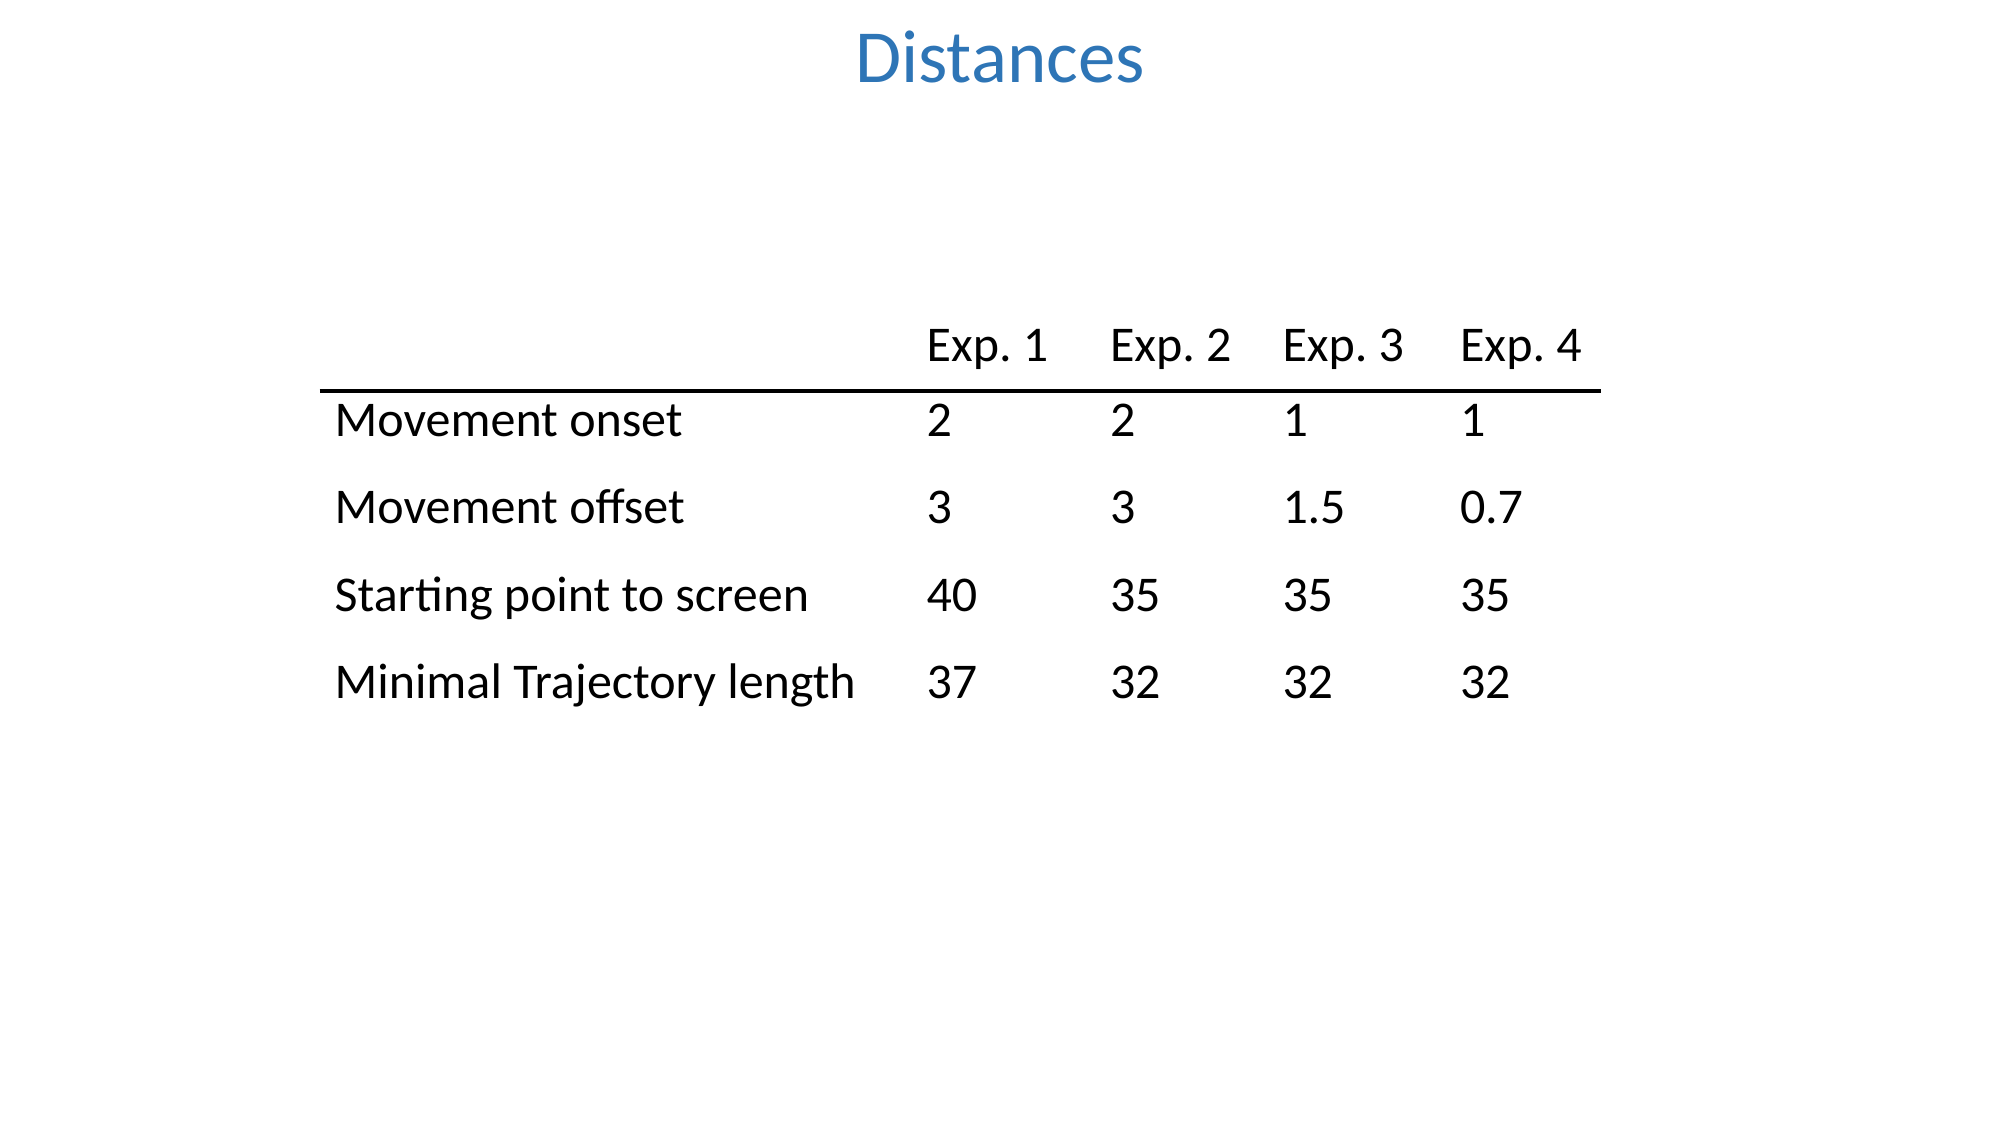

Distances
|  | Exp. 1 | Exp. 2 | Exp. 3 | Exp. 4 |
| --- | --- | --- | --- | --- |
| Movement onset | 2 | 2 | 1 | 1 |
| Movement offset | 3 | 3 | 1.5 | 0.7 |
| Starting point to screen | 40 | 35 | 35 | 35 |
| Minimal Trajectory length | 37 | 32 | 32 | 32 |